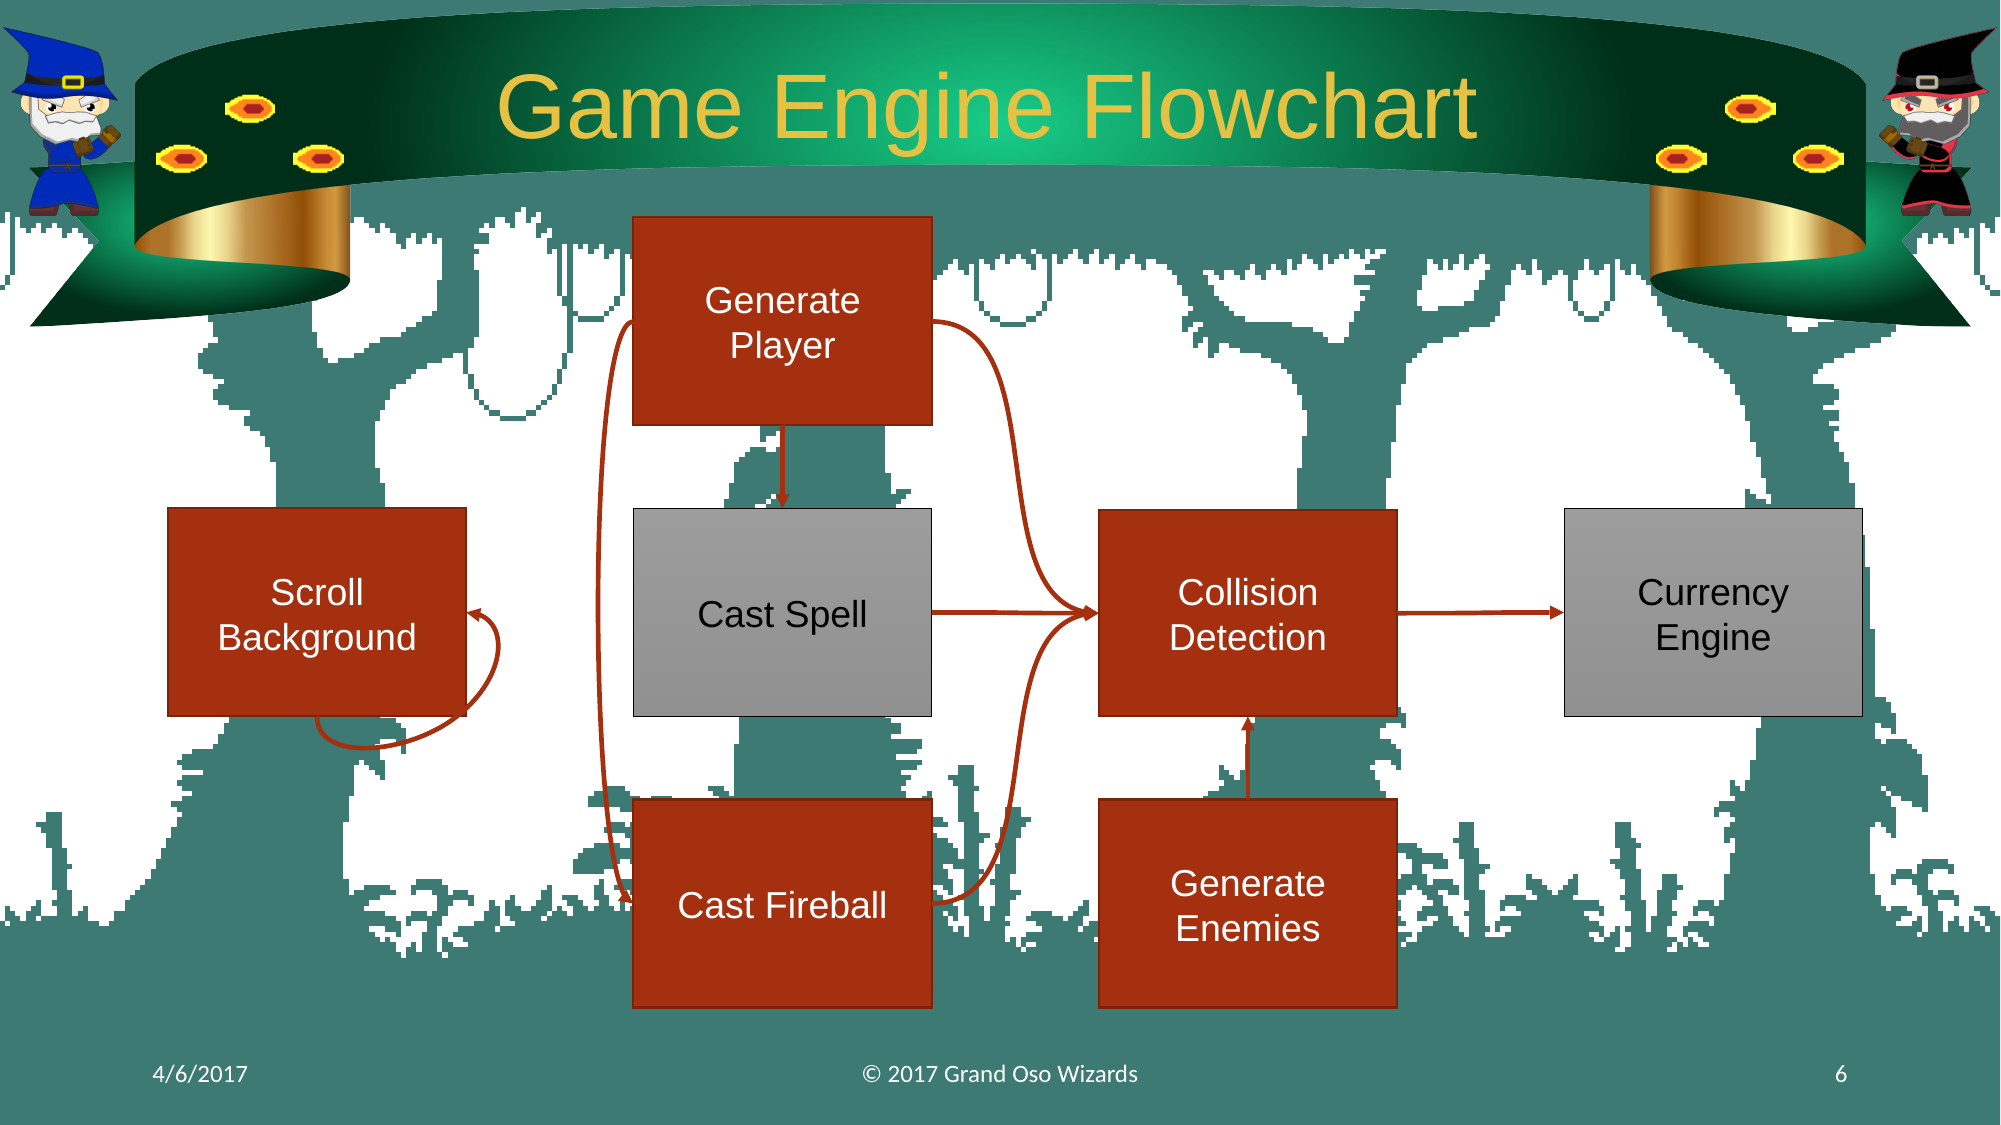

# Game Engine Flowchart
Generate Player
Currency Engine
Scroll Background
Cast Spell
Collision Detection
Generate Enemies
Cast Fireball
4/6/2017
© 2017 Grand Oso Wizards
6